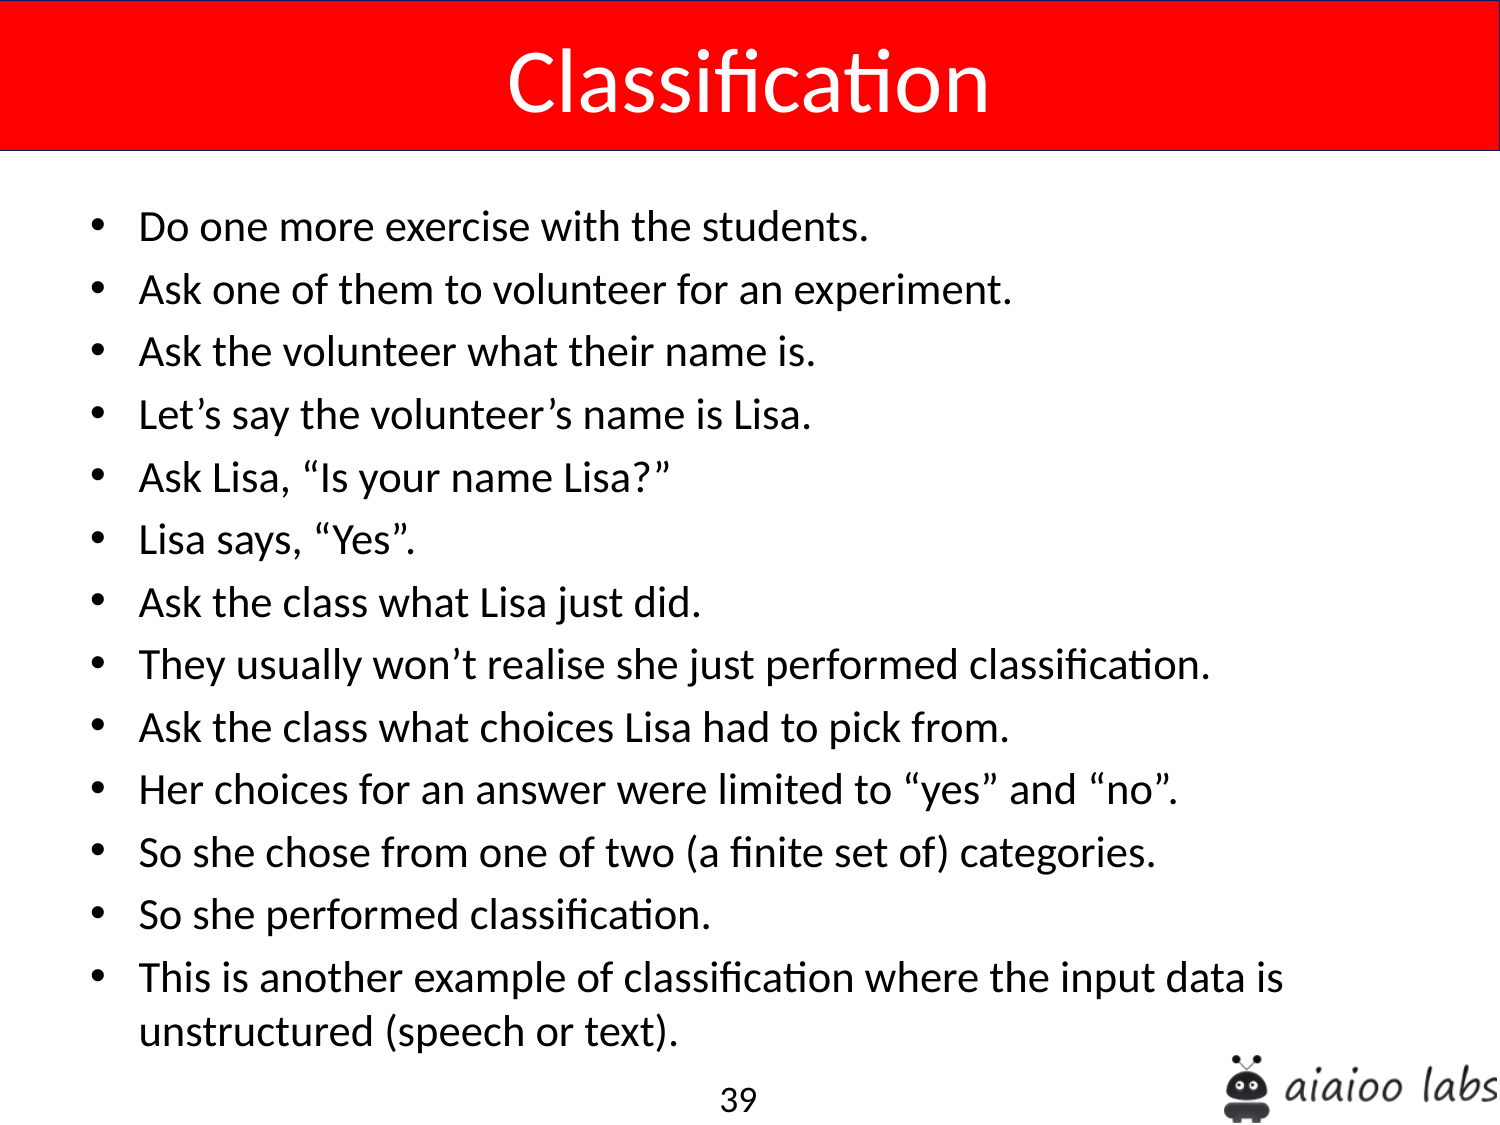

Classification
Do one more exercise with the students.
Ask one of them to volunteer for an experiment.
Ask the volunteer what their name is.
Let’s say the volunteer’s name is Lisa.
Ask Lisa, “Is your name Lisa?”
Lisa says, “Yes”.
Ask the class what Lisa just did.
They usually won’t realise she just performed classification.
Ask the class what choices Lisa had to pick from.
Her choices for an answer were limited to “yes” and “no”.
So she chose from one of two (a finite set of) categories.
So she performed classification.
This is another example of classification where the input data is unstructured (speech or text).